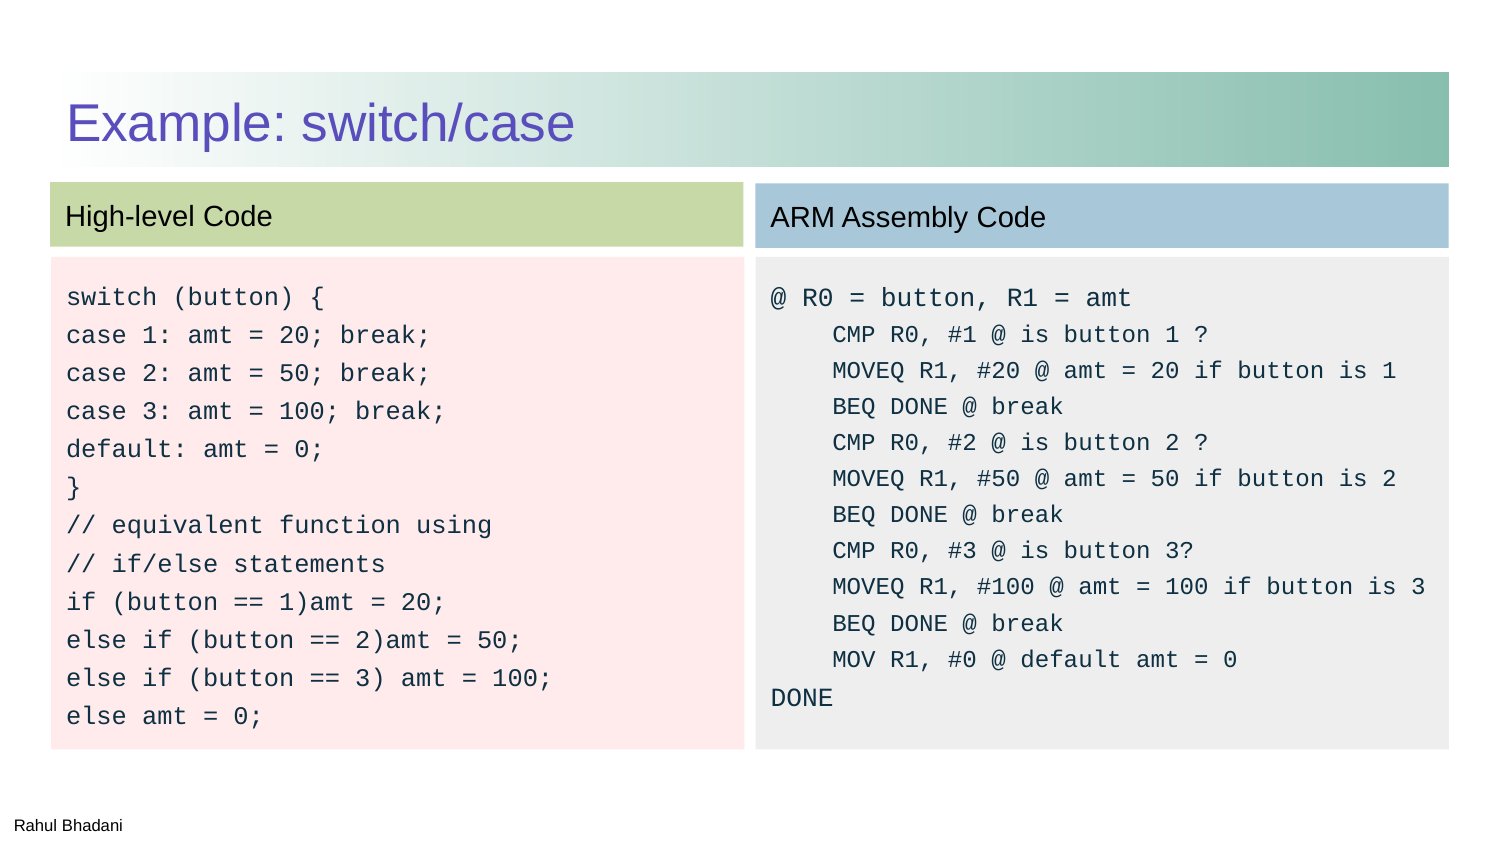

# Example: switch/case
switch (button) {
case 1: amt = 20; break;
case 2: amt = 50; break;
case 3: amt = 100; break;
default: amt = 0;
}
// equivalent function using
// if/else statements
if (button == 1)amt = 20;
else if (button == 2)amt = 50;
else if (button == 3) amt = 100;
else amt = 0;
@ R0 = button, R1 = amt
CMP R0, #1 @ is button 1 ?
MOVEQ R1, #20 @ amt = 20 if button is 1
BEQ DONE @ break
CMP R0, #2 @ is button 2 ?
MOVEQ R1, #50 @ amt = 50 if button is 2
BEQ DONE @ break
CMP R0, #3 @ is button 3?
MOVEQ R1, #100 @ amt = 100 if button is 3
BEQ DONE @ break
MOV R1, #0 @ default amt = 0
DONE